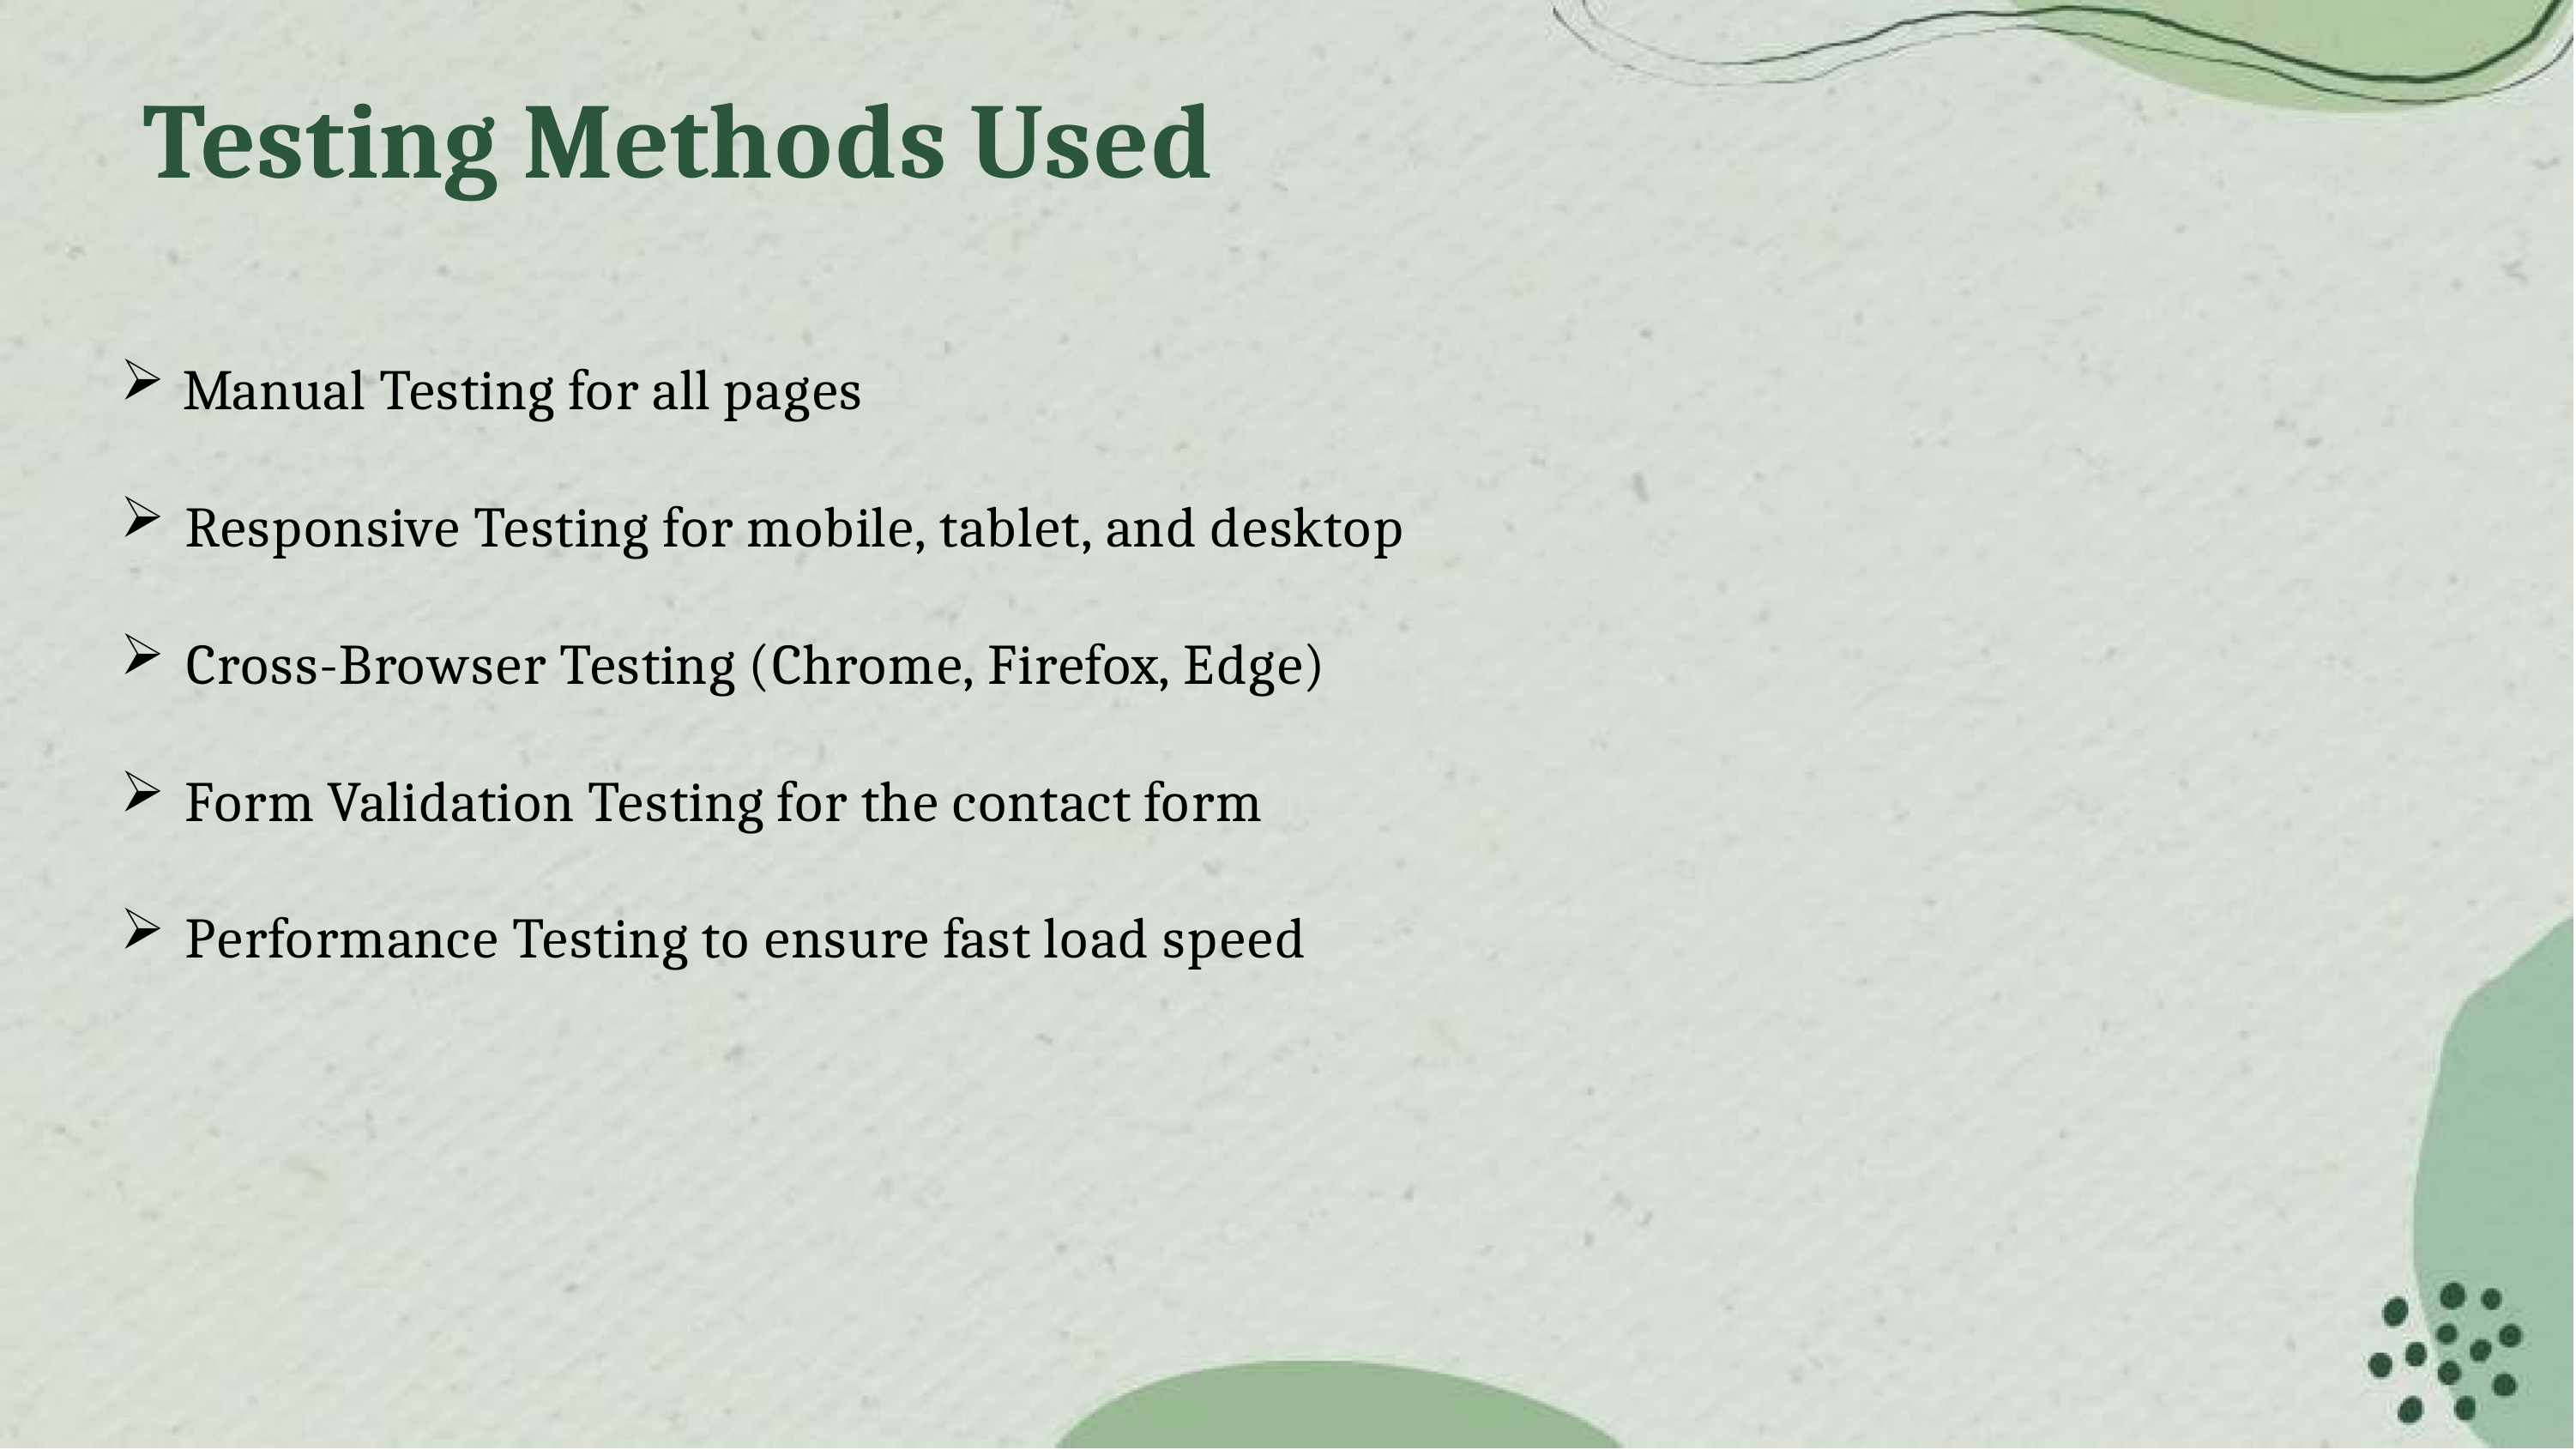

# Testing Methods Used
Manual Testing for all pages

Responsive Testing for mobile, tablet, and desktop

Cross-Browser Testing (Chrome, Firefox, Edge)

Form Validation Testing for the contact form

Performance Testing to ensure fast load speed